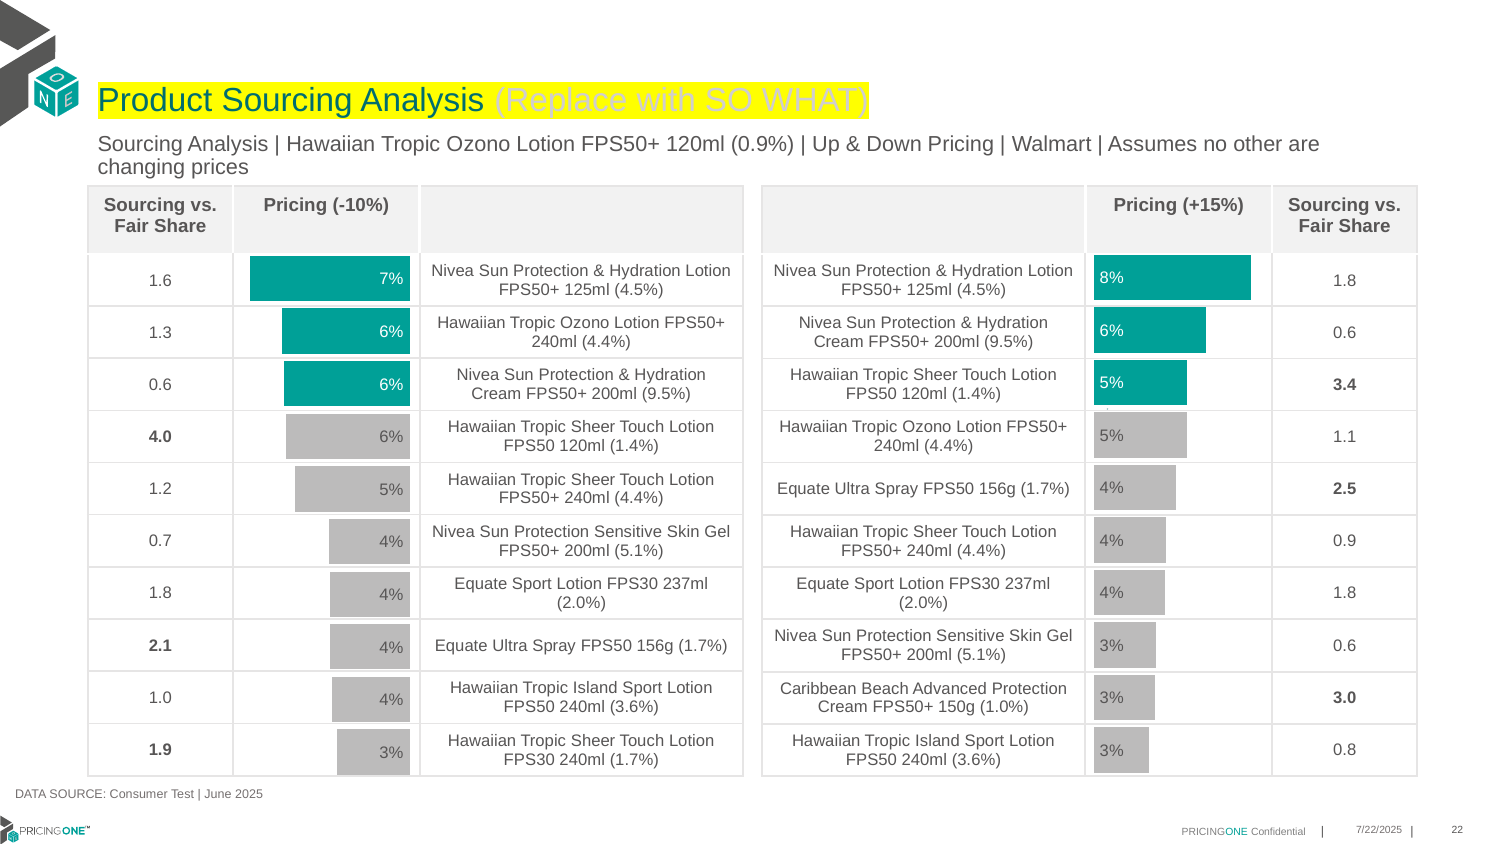

# Product Sourcing Analysis (Replace with SO WHAT)
Sourcing Analysis | Hawaiian Tropic Ozono Lotion FPS50+ 120ml (0.9%) | Up & Down Pricing | Walmart | Assumes no other are changing prices
| Sourcing vs. Fair Share | Pricing (-10%) |  |
| --- | --- | --- |
| 1.6 |  | Nivea Sun Protection & Hydration Lotion FPS50+ 125ml (4.5%) |
| 1.3 |  | Hawaiian Tropic Ozono Lotion FPS50+ 240ml (4.4%) |
| 0.6 |  | Nivea Sun Protection & Hydration Cream FPS50+ 200ml (9.5%) |
| 4.0 |  | Hawaiian Tropic Sheer Touch Lotion FPS50 120ml (1.4%) |
| 1.2 |  | Hawaiian Tropic Sheer Touch Lotion FPS50+ 240ml (4.4%) |
| 0.7 |  | Nivea Sun Protection Sensitive Skin Gel FPS50+ 200ml (5.1%) |
| 1.8 |  | Equate Sport Lotion FPS30 237ml (2.0%) |
| 2.1 |  | Equate Ultra Spray FPS50 156g (1.7%) |
| 1.0 |  | Hawaiian Tropic Island Sport Lotion FPS50 240ml (3.6%) |
| 1.9 |  | Hawaiian Tropic Sheer Touch Lotion FPS30 240ml (1.7%) |
|  | Pricing (+15%) | Sourcing vs. Fair Share |
| --- | --- | --- |
| Nivea Sun Protection & Hydration Lotion FPS50+ 125ml (4.5%) |  | 1.8 |
| Nivea Sun Protection & Hydration Cream FPS50+ 200ml (9.5%) |  | 0.6 |
| Hawaiian Tropic Sheer Touch Lotion FPS50 120ml (1.4%) |  | 3.4 |
| Hawaiian Tropic Ozono Lotion FPS50+ 240ml (4.4%) |  | 1.1 |
| Equate Ultra Spray FPS50 156g (1.7%) |  | 2.5 |
| Hawaiian Tropic Sheer Touch Lotion FPS50+ 240ml (4.4%) |  | 0.9 |
| Equate Sport Lotion FPS30 237ml (2.0%) |  | 1.8 |
| Nivea Sun Protection Sensitive Skin Gel FPS50+ 200ml (5.1%) |  | 0.6 |
| Caribbean Beach Advanced Protection Cream FPS50+ 150g (1.0%) |  | 3.0 |
| Hawaiian Tropic Island Sport Lotion FPS50 240ml (3.6%) |  | 0.8 |

### Chart

| Category | Hawaiian Tropic Ozono Lotion FPS50+ 120ml (0.9%) |
|---|---|
| Nivea Sun Protection & Hydration Lotion FPS50+ 125ml (4.5%) | 0.08200861805831994 |
| Nivea Sun Protection & Hydration Cream FPS50+ 200ml (9.5%) | 0.05839054803224733 |
| Hawaiian Tropic Sheer Touch Lotion FPS50 120ml (1.4%) | 0.048468983826226615 |
| Hawaiian Tropic Ozono Lotion FPS50+ 240ml (4.4%) | 0.04846541850867402 |
| Equate Ultra Spray FPS50 156g (1.7%) | 0.043026484267955606 |
| Hawaiian Tropic Sheer Touch Lotion FPS50+ 240ml (4.4%) | 0.03762274448088173 |
| Equate Sport Lotion FPS30 237ml (2.0%) | 0.037266316772098095 |
| Nivea Sun Protection Sensitive Skin Gel FPS50+ 200ml (5.1%) | 0.03216096747822165 |
| Caribbean Beach Advanced Protection Cream FPS50+ 150g (1.0%) | 0.03168868718480909 |
| Hawaiian Tropic Island Sport Lotion FPS50 240ml (3.6%) | 0.028733003052168873 |

### Chart

| Category | Hawaiian Tropic Ozono Lotion FPS50+ 120ml (0.9%) |
|---|---|
| Nivea Sun Protection & Hydration Lotion FPS50+ 125ml (4.5%) | 0.07321637297663254 |
| Hawaiian Tropic Ozono Lotion FPS50+ 240ml (4.4%) | 0.058405947993093586 |
| Nivea Sun Protection & Hydration Cream FPS50+ 200ml (9.5%) | 0.05742867543310221 |
| Hawaiian Tropic Sheer Touch Lotion FPS50 120ml (1.4%) | 0.05691144182026925 |
| Hawaiian Tropic Sheer Touch Lotion FPS50+ 240ml (4.4%) | 0.052764403654343116 |
| Nivea Sun Protection Sensitive Skin Gel FPS50+ 200ml (5.1%) | 0.036873576767789004 |
| Equate Sport Lotion FPS30 237ml (2.0%) | 0.036573571718160044 |
| Equate Ultra Spray FPS50 156g (1.7%) | 0.036536983019542016 |
| Hawaiian Tropic Island Sport Lotion FPS50 240ml (3.6%) | 0.03573873105223707 |
| Hawaiian Tropic Sheer Touch Lotion FPS30 240ml (1.7%) | 0.033367881223986005 |
DATA SOURCE: Consumer Test | June 2025

7/22/2025
22